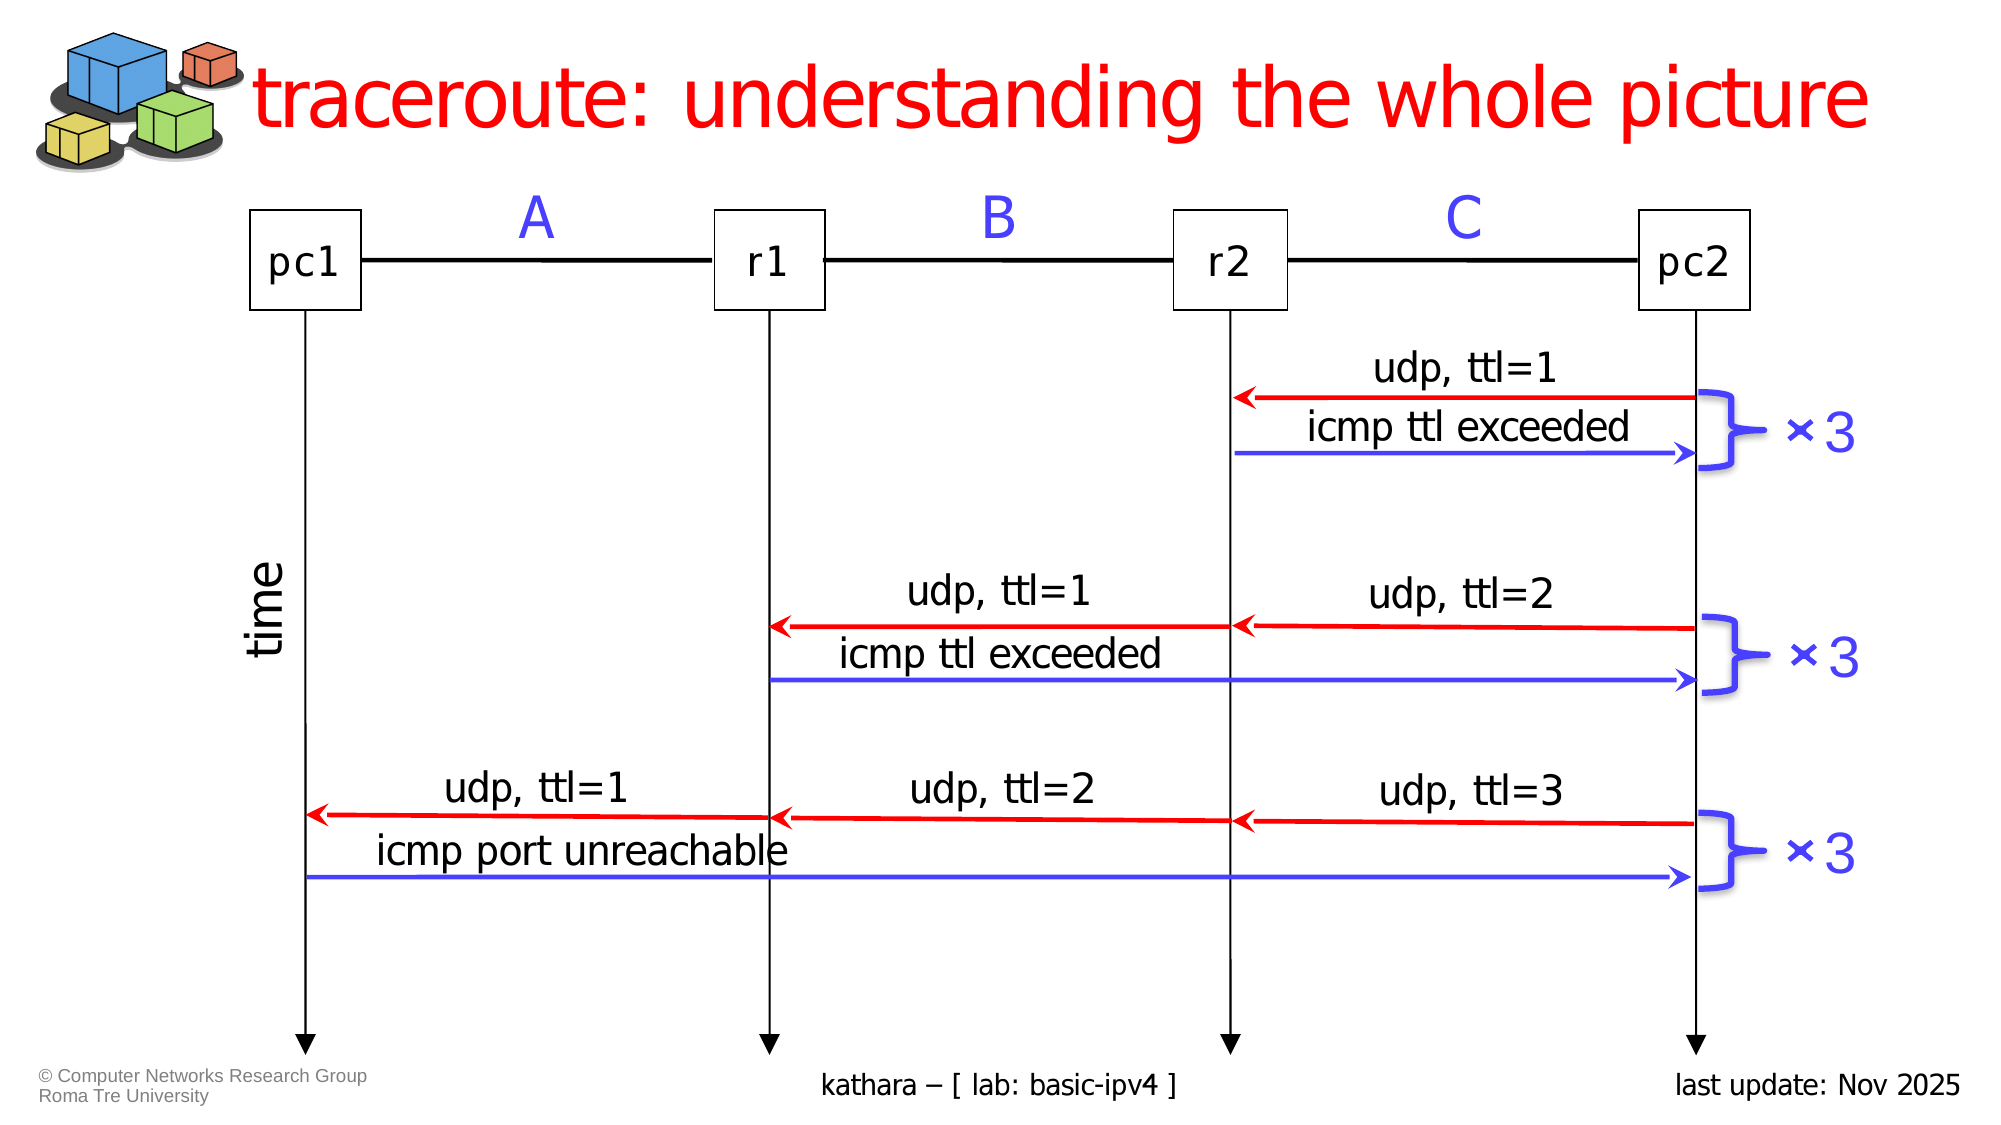

# traceroute: understanding the whole picture
A
B
C
pc1
r1
r2
pc2

udp, ttl=1
3
icmp ttl exceeded

udp, ttl=1
udp, ttl=2
time
3

icmp ttl exceeded

udp, ttl=1
udp, ttl=2
udp, ttl=3
3

icmp port unreachable

kathara – [ lab: basic-ipv4 ]
last update: Nov 2025